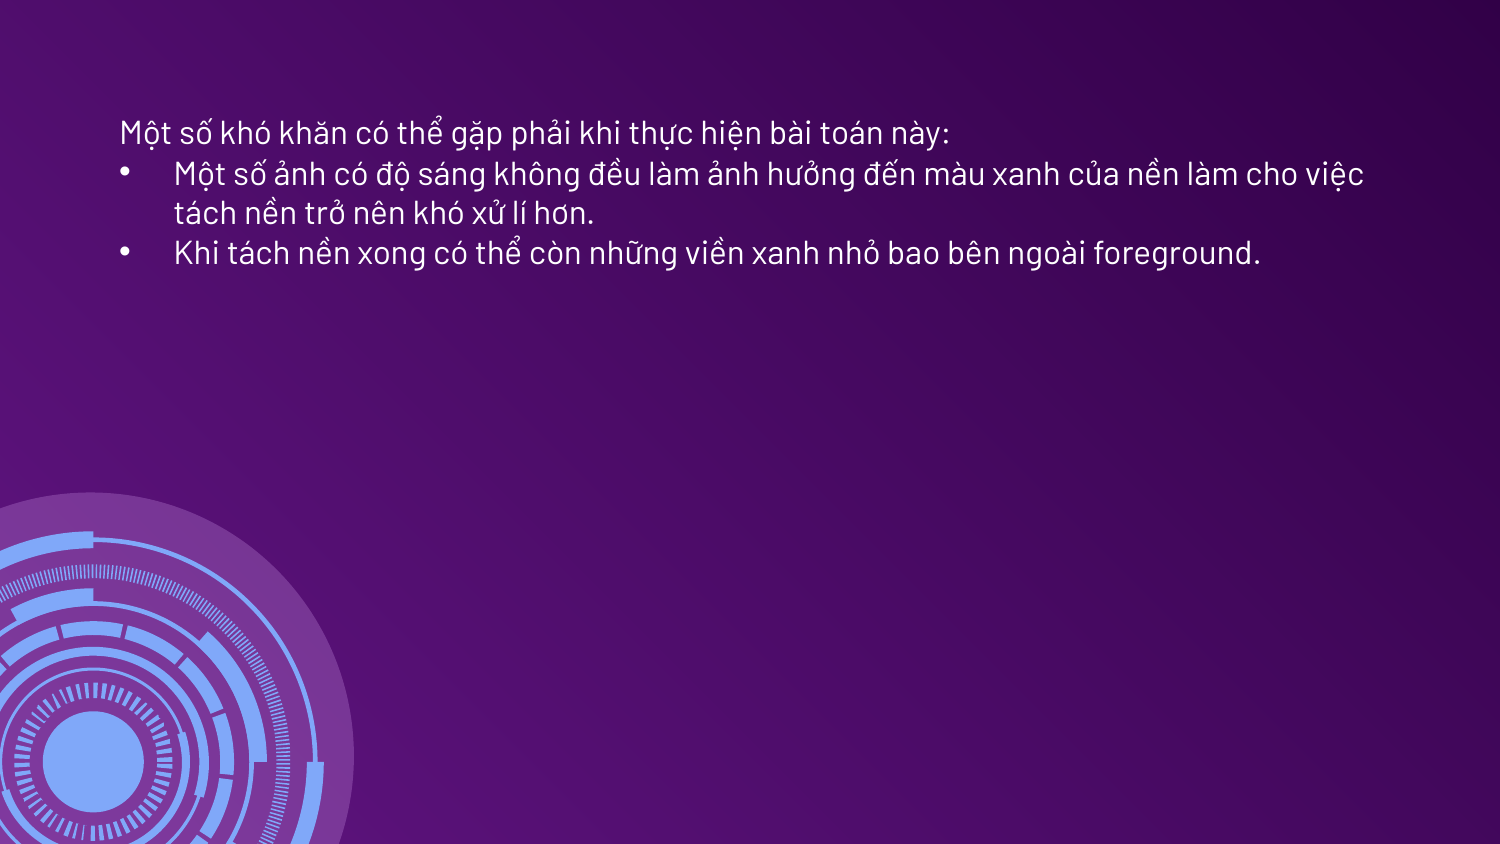

Một số khó khăn có thể gặp phải khi thực hiện bài toán này:
Một số ảnh có độ sáng không đều làm ảnh hưởng đến màu xanh của nền làm cho việc tách nền trở nên khó xử lí hơn.
Khi tách nền xong có thể còn những viền xanh nhỏ bao bên ngoài foreground.